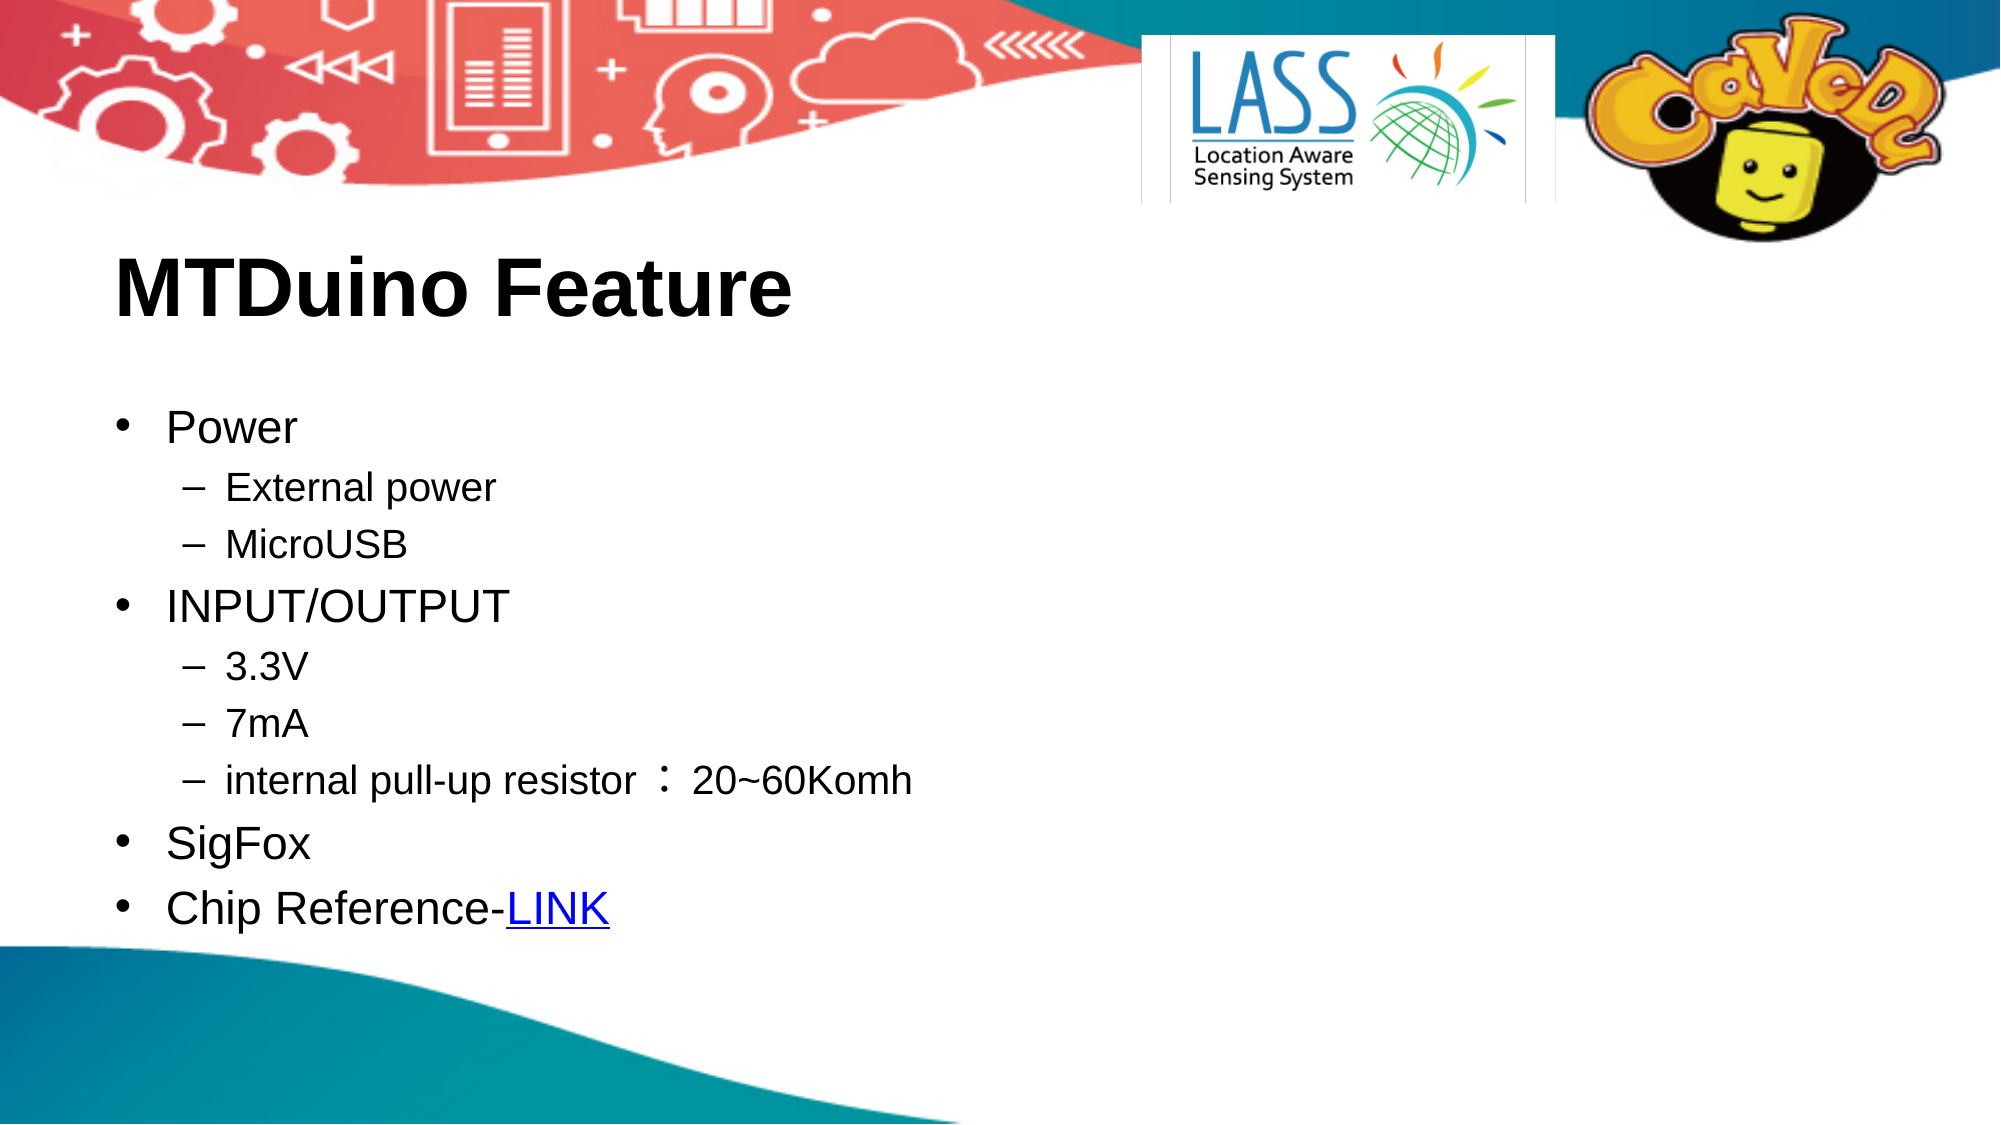

# MTDuino Feature
Power
External power
MicroUSB
INPUT/OUTPUT
3.3V
7mA
internal pull-up resistor：20~60Komh
SigFox
Chip Reference-LINK